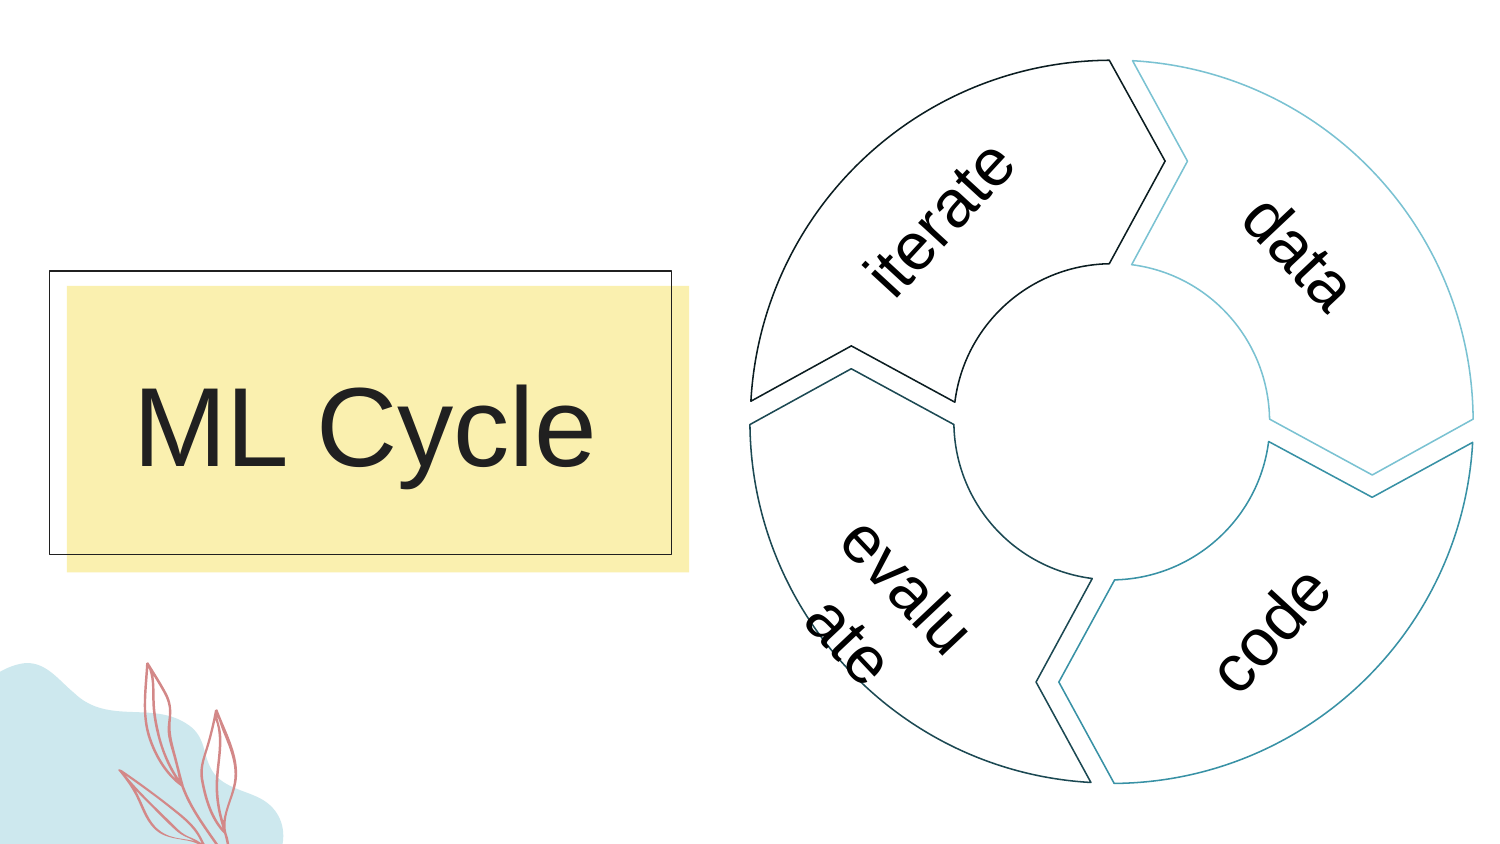

iterate
data
# ML Cycle
evaluate
code